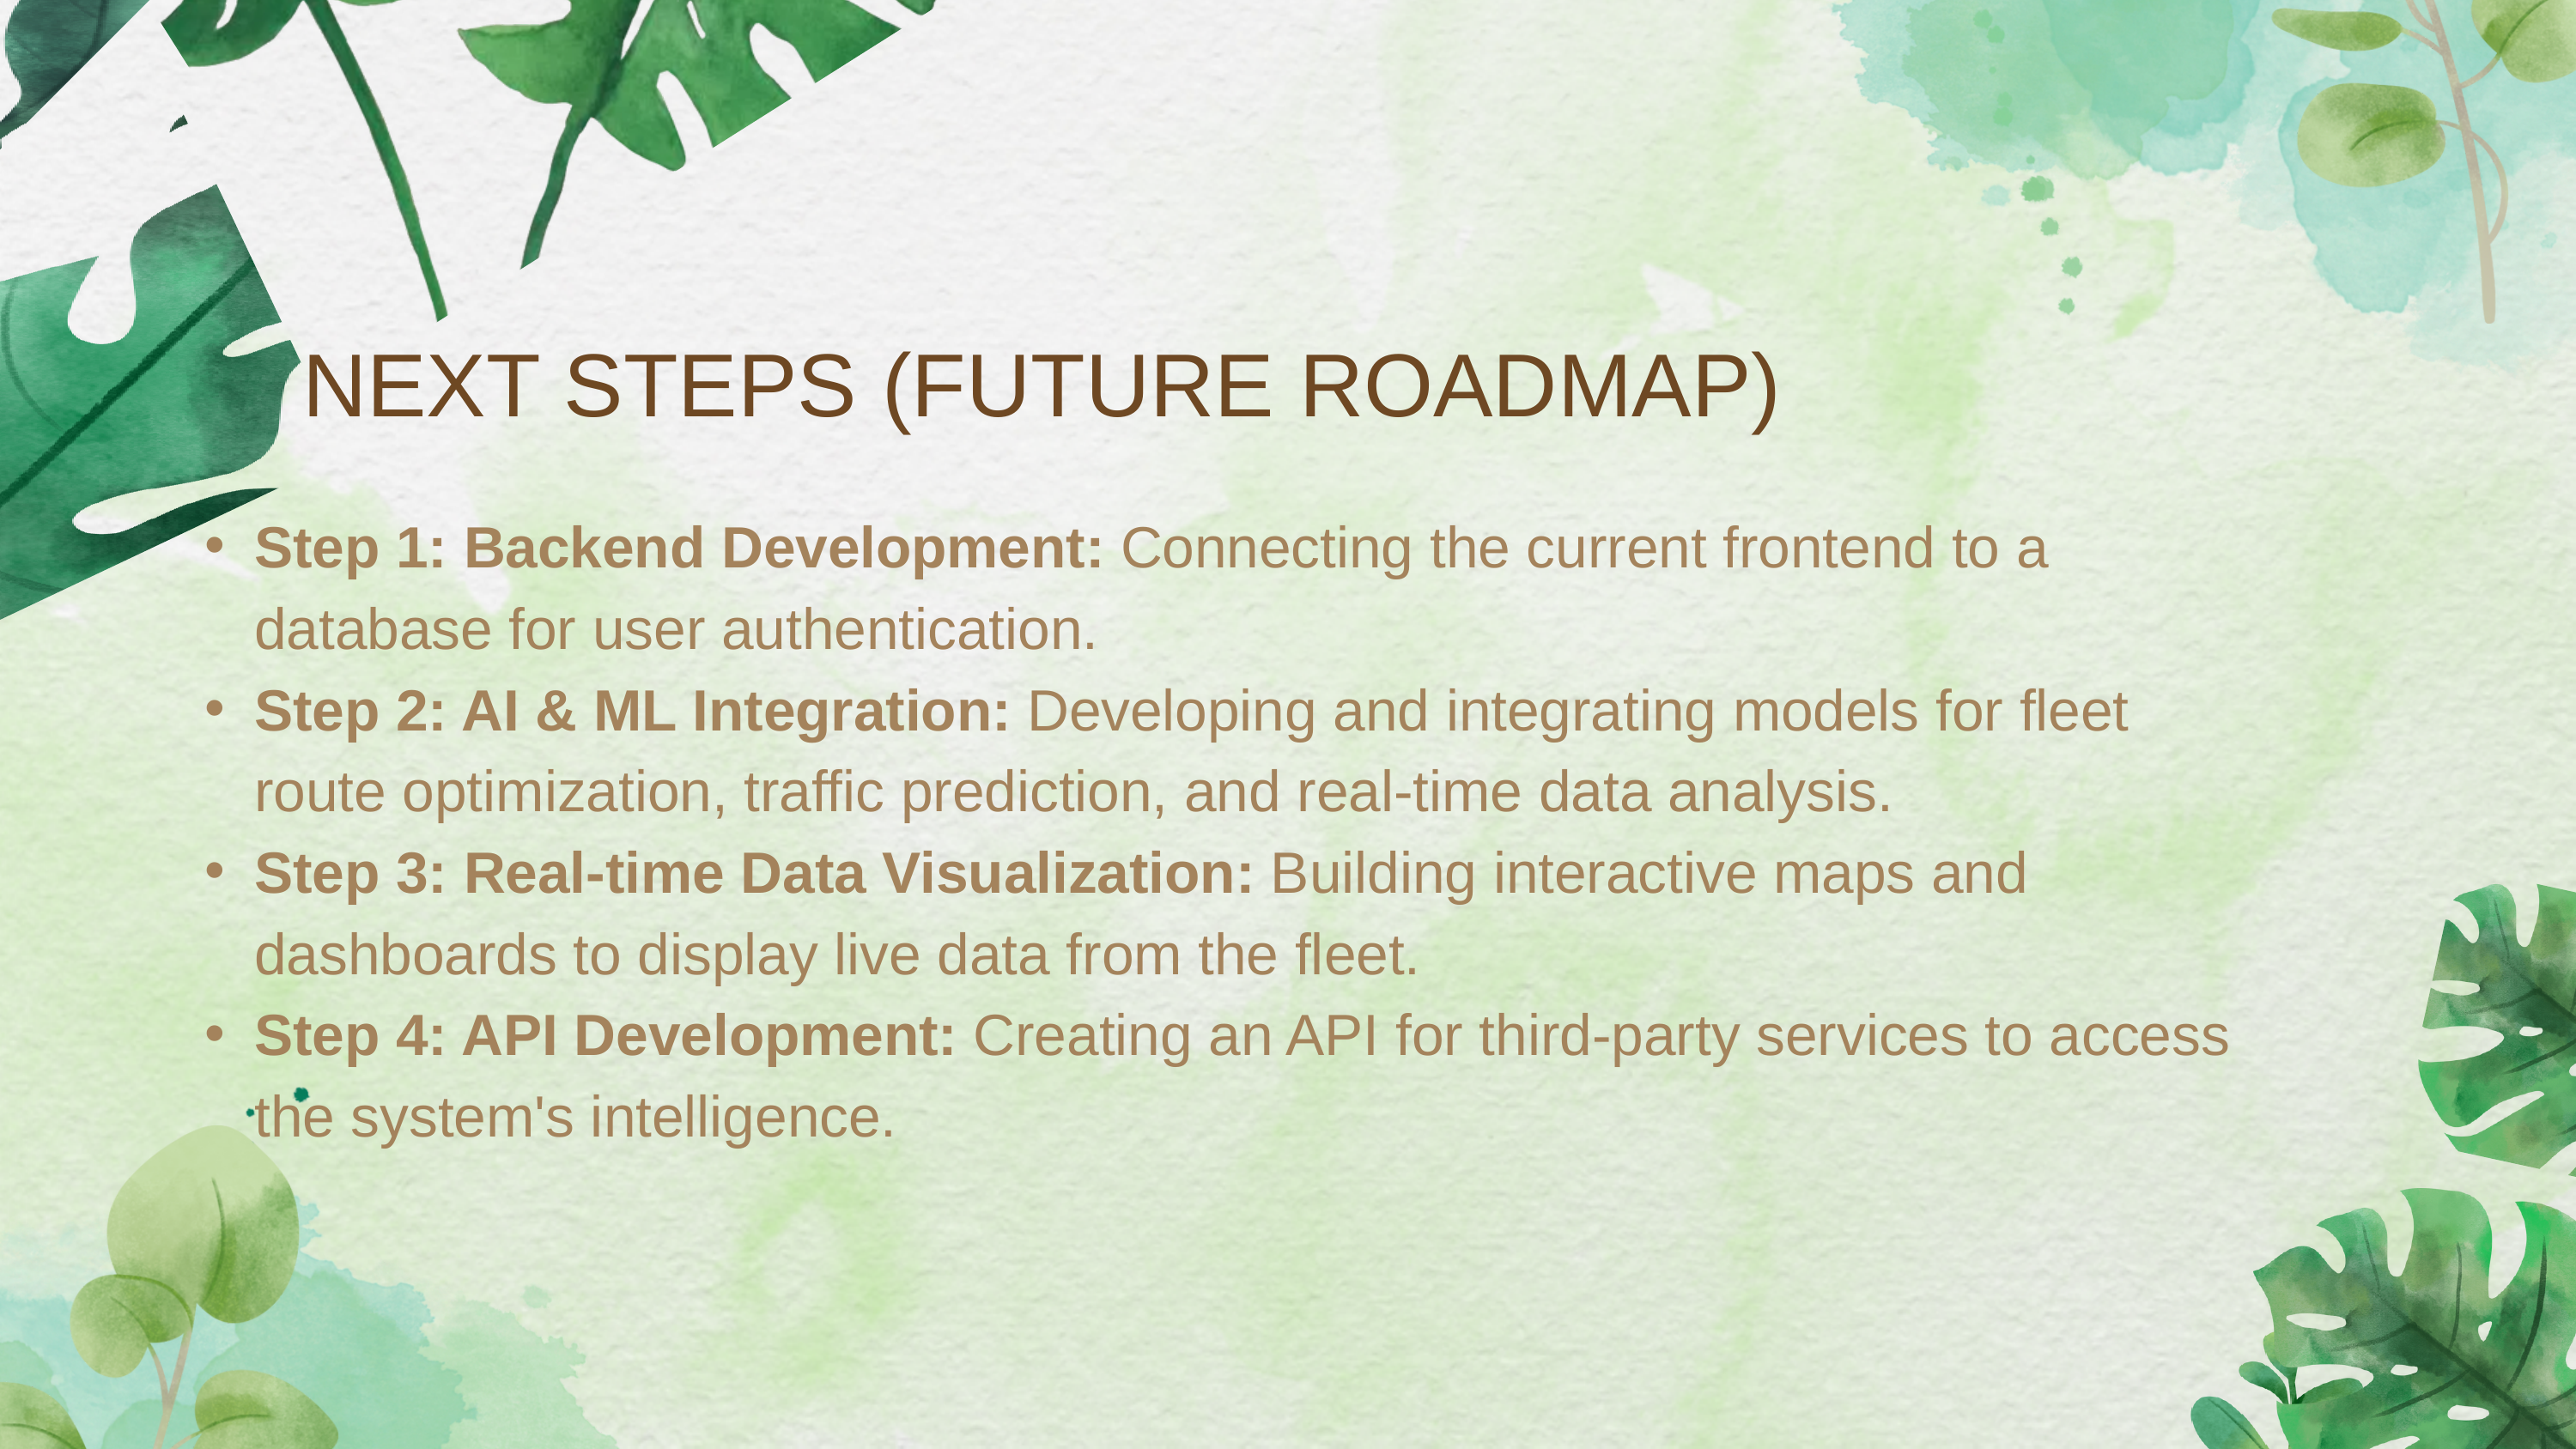

NEXT STEPS (FUTURE ROADMAP)
Step 1: Backend Development: Connecting the current frontend to a database for user authentication.
Step 2: AI & ML Integration: Developing and integrating models for fleet route optimization, traffic prediction, and real-time data analysis.
Step 3: Real-time Data Visualization: Building interactive maps and dashboards to display live data from the fleet.
Step 4: API Development: Creating an API for third-party services to access the system's intelligence.